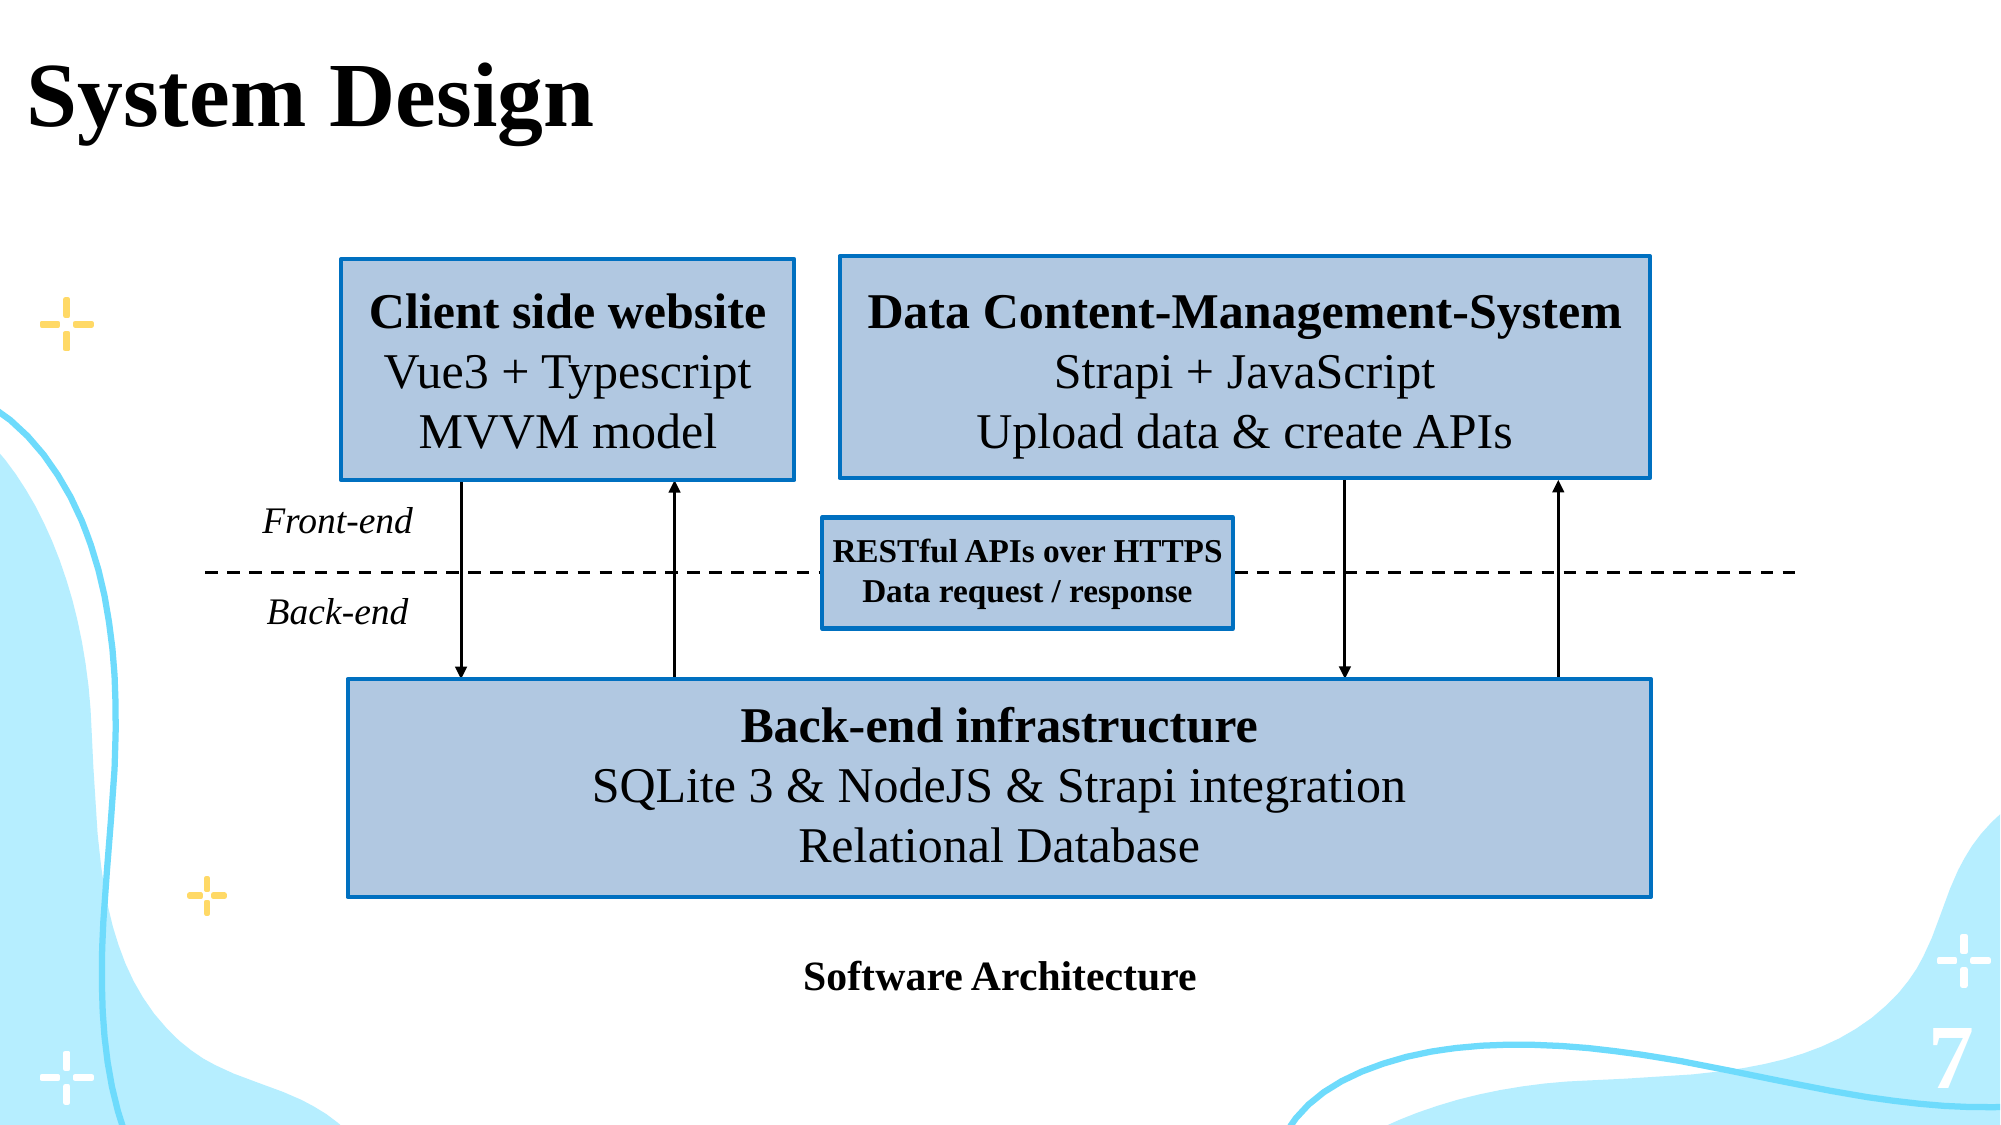

System Design

Data Content-Management-System
Strapi + JavaScript
Upload data & create APIs

Client side website
Vue3 + Typescript
MVVM model

RESTful APIs over HTTPS
Data request / response

Back-end infrastructure
SQLite 3 & NodeJS & Strapi integration
Relational Database
Front-end
Back-end

Software Architecture
7